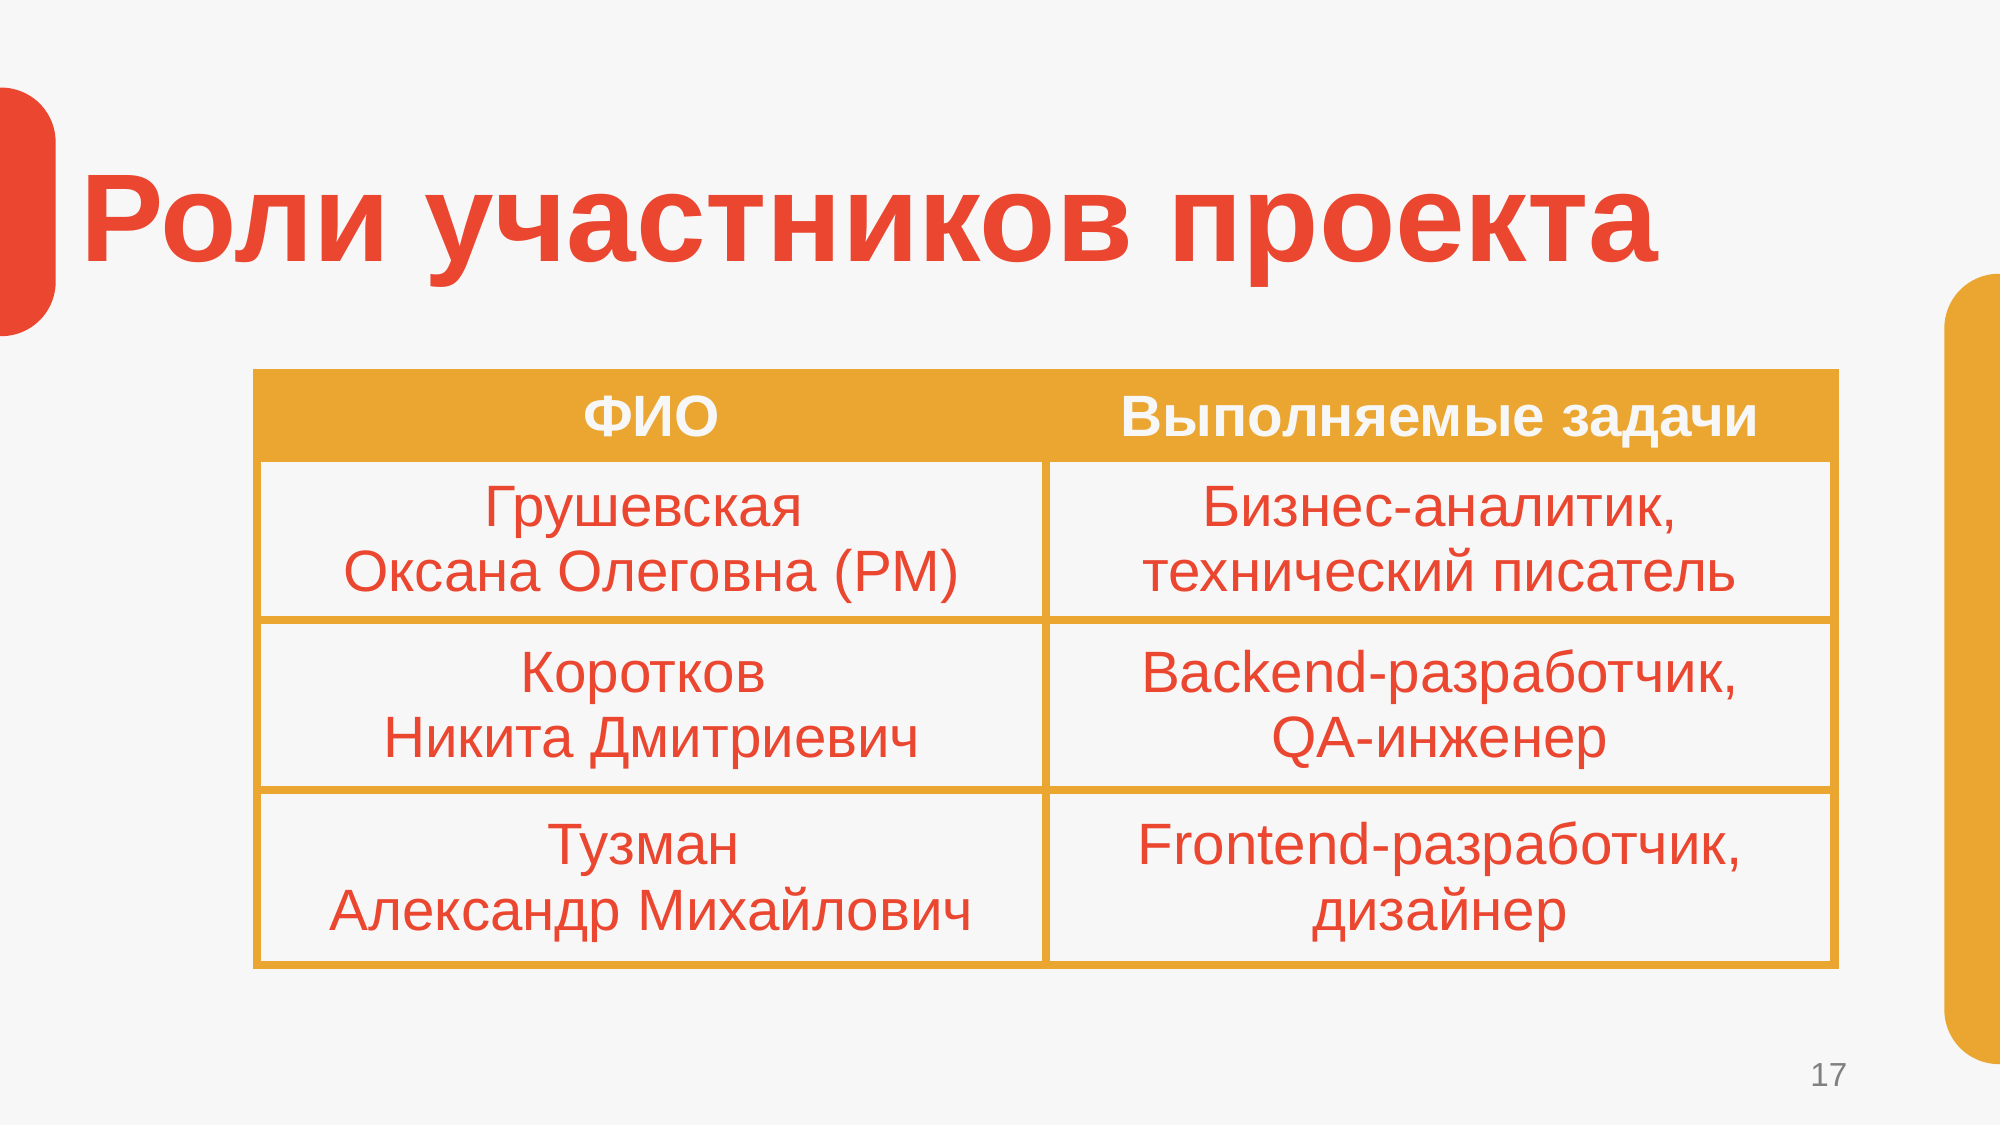

Роли участников проекта

| ФИО | Выполняемые задачи |
| --- | --- |
| Грушевская Оксана Олеговна (PM) | Бизнес-аналитик, технический писатель |
| Коротков Никита Дмитриевич | Backend-разработчик, QA-инженер |
| Тузман Александр Михайлович | Frontend-разработчик, дизайнер |
ФИО
17